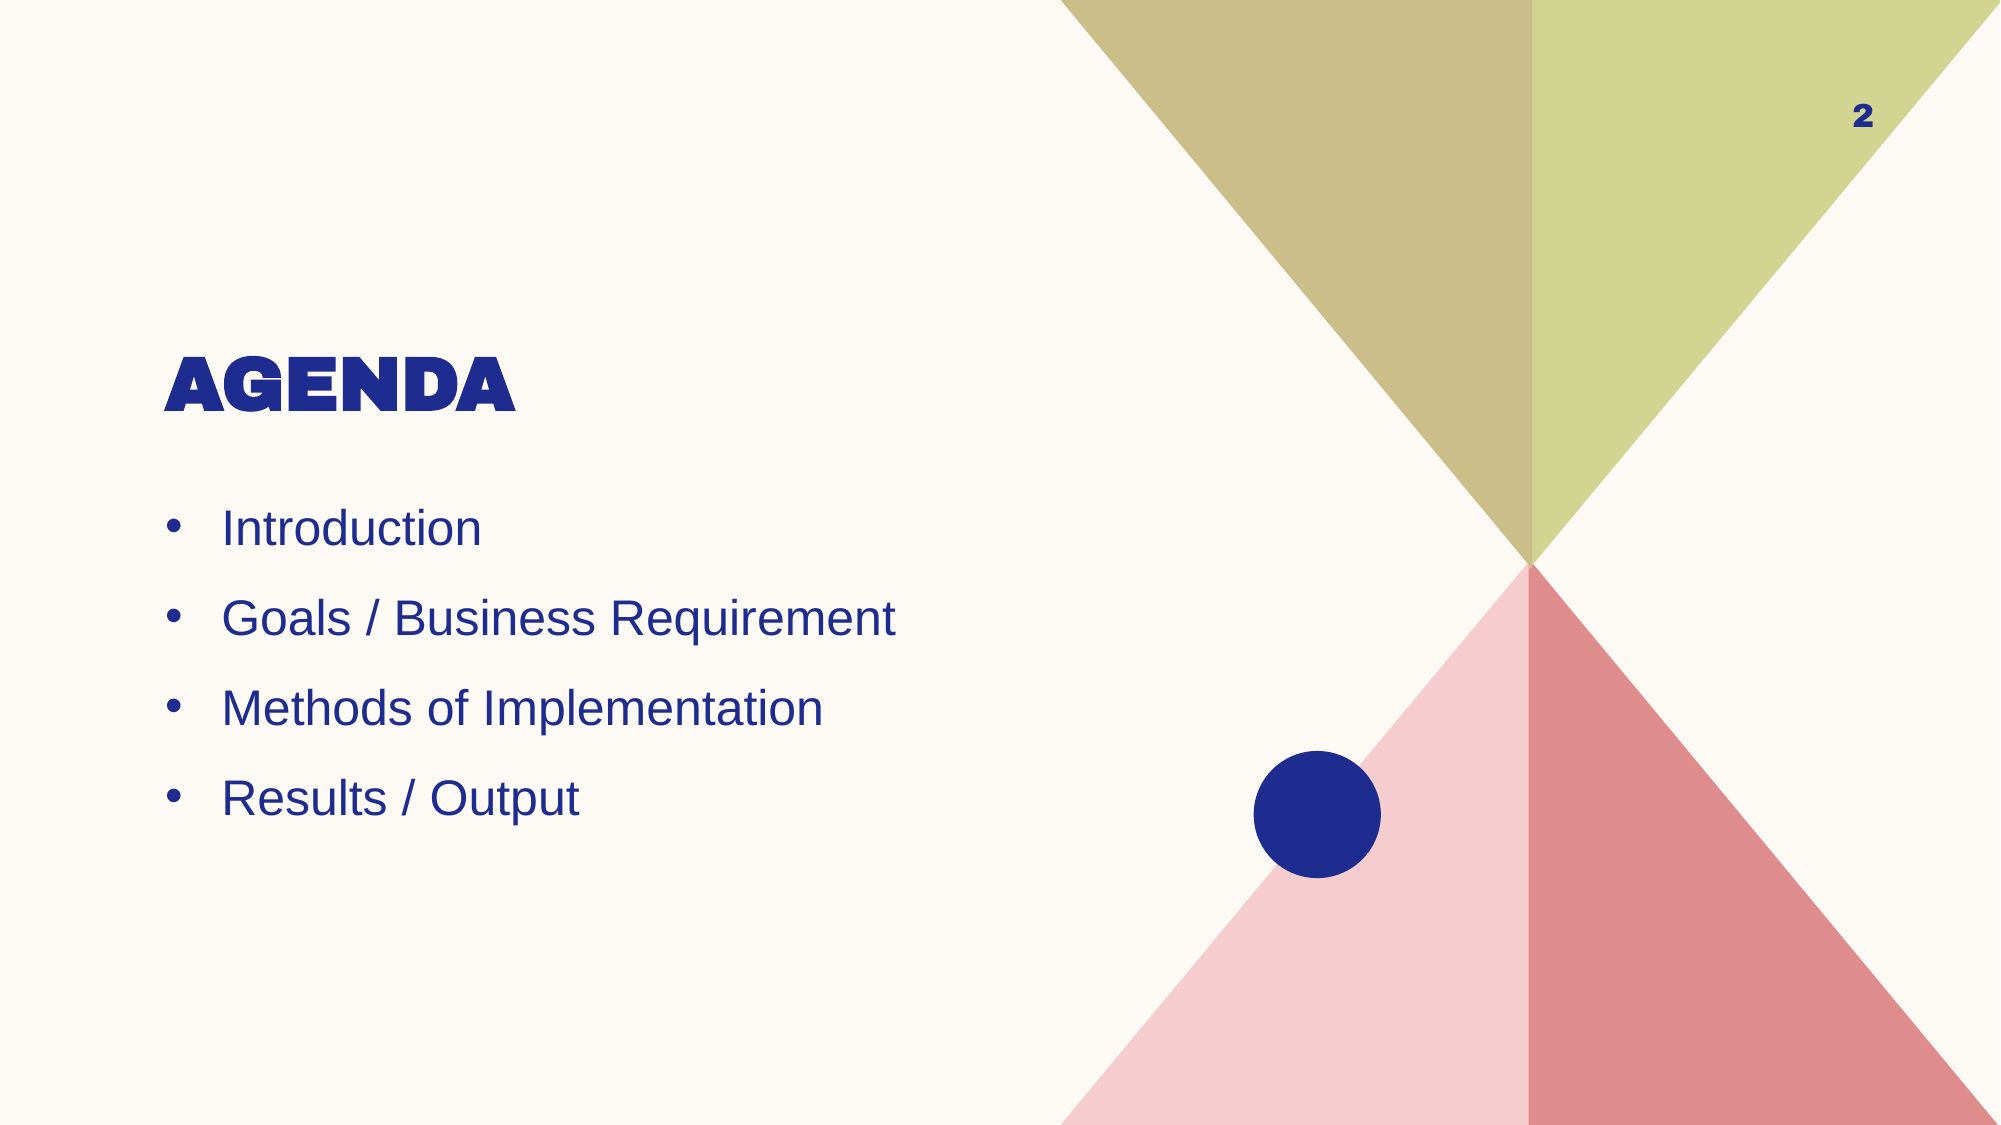

2
# agenda
Introduction
Goals / Business Requirement
Methods of Implementation
Results / Output